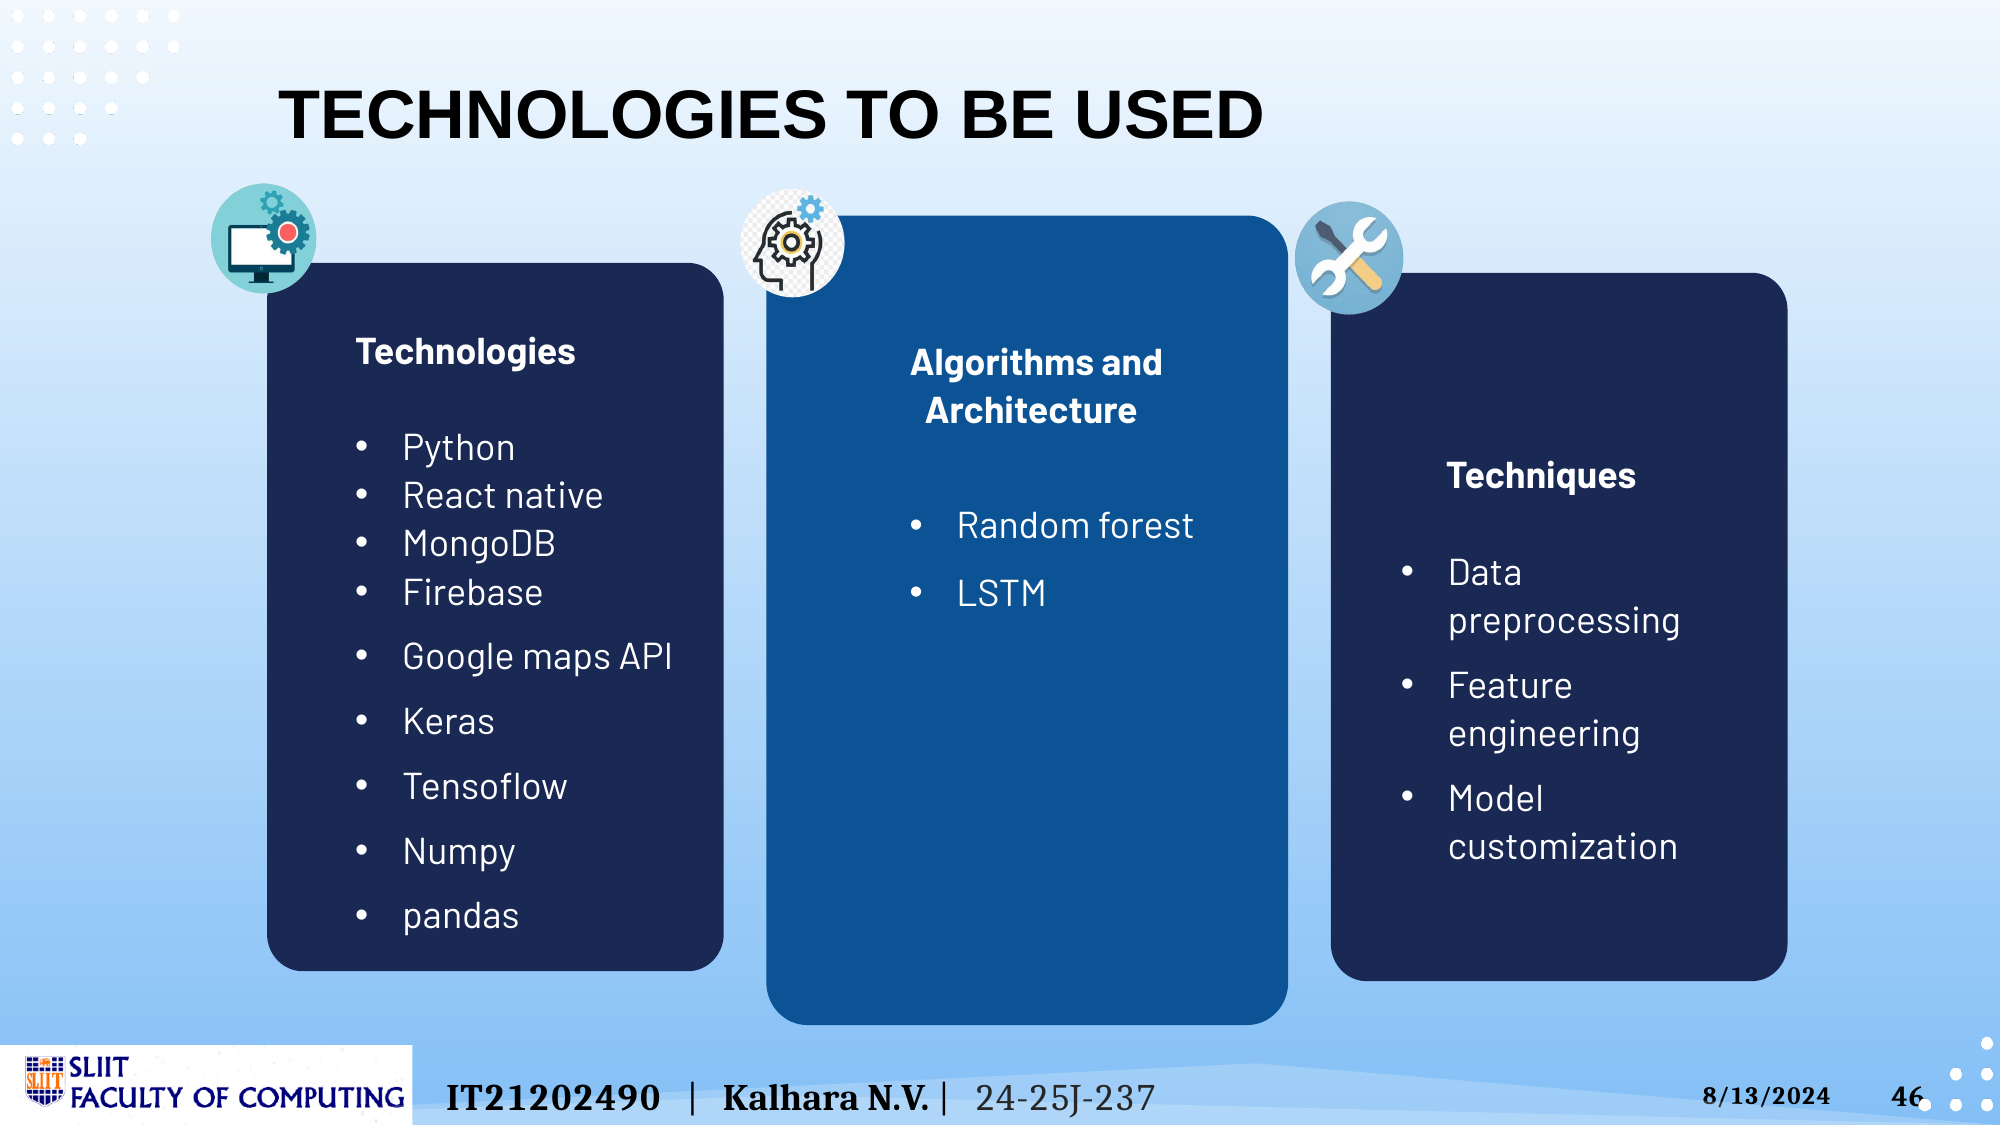

Technologies to be used

Technologies

Python
React native
MongoDB
Firebase
Google maps API
Keras
Tensoflow
Numpy
pandas

Algorithms and
  Architecture

Random forest
LSTM

      Techniques

Data preprocessing
Feature engineering
Model customization

IT21202490   |   Kalhara N.V. |   24-25J-237